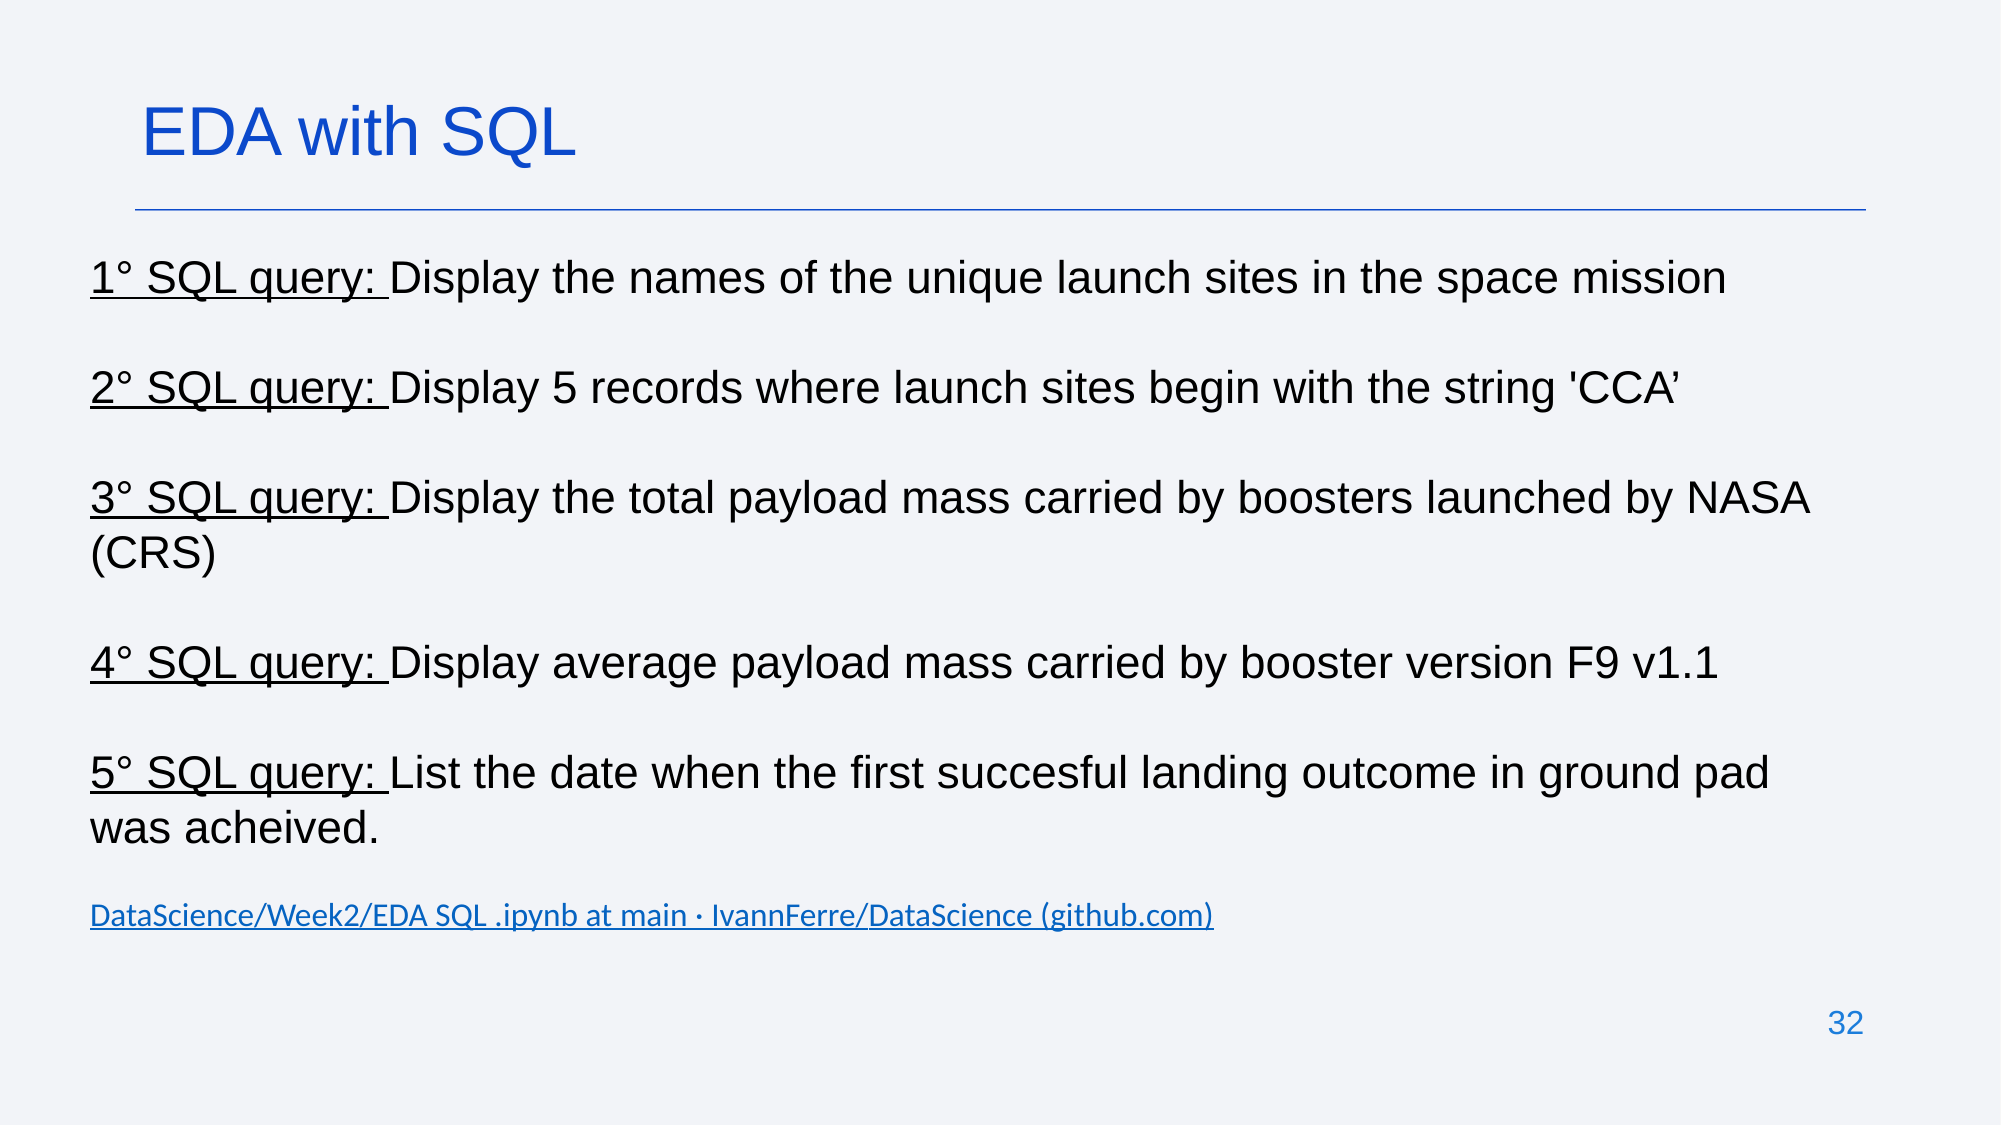

EDA with SQL
1° SQL query: Display the names of the unique launch sites in the space mission

2° SQL query: Display 5 records where launch sites begin with the string 'CCA’

3° SQL query: Display the total payload mass carried by boosters launched by NASA (CRS)

4° SQL query: Display average payload mass carried by booster version F9 v1.1

5° SQL query: List the date when the first succesful landing outcome in ground pad was acheived.

DataScience/Week2/EDA SQL .ipynb at main · IvannFerre/DataScience (github.com)
32